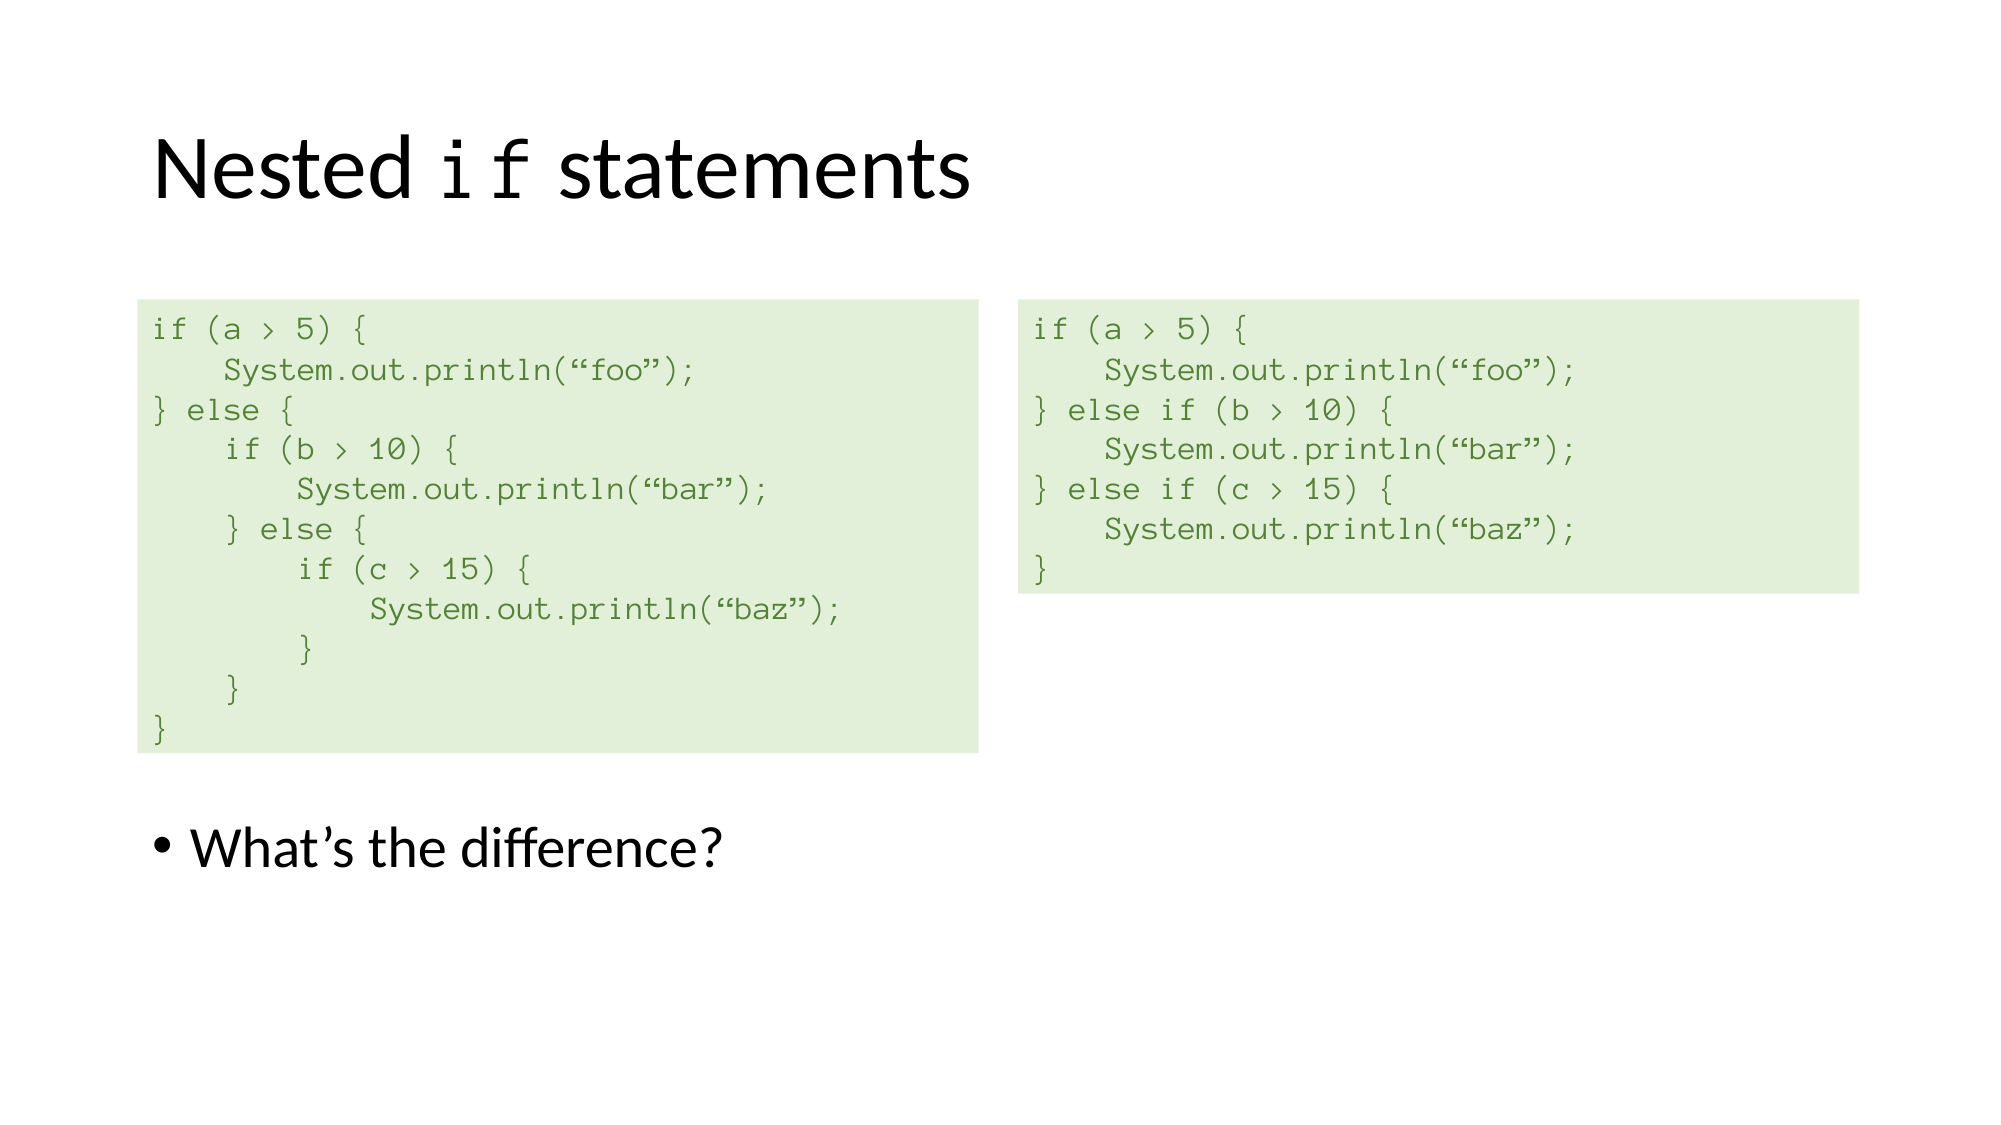

# Nested if statements

What’s the difference?
if (a > 5) {
    System.out.println(“foo”);
} else {
    if (b > 10) {
        System.out.println(“bar”);
    } else {
        if (c > 15) {
            System.out.println(“baz”);
        }
    }
}
if (a > 5) {
    System.out.println(“foo”);
} else if (b > 10) {
    System.out.println(“bar”);
} else if (c > 15) {
    System.out.println(“baz”);
}